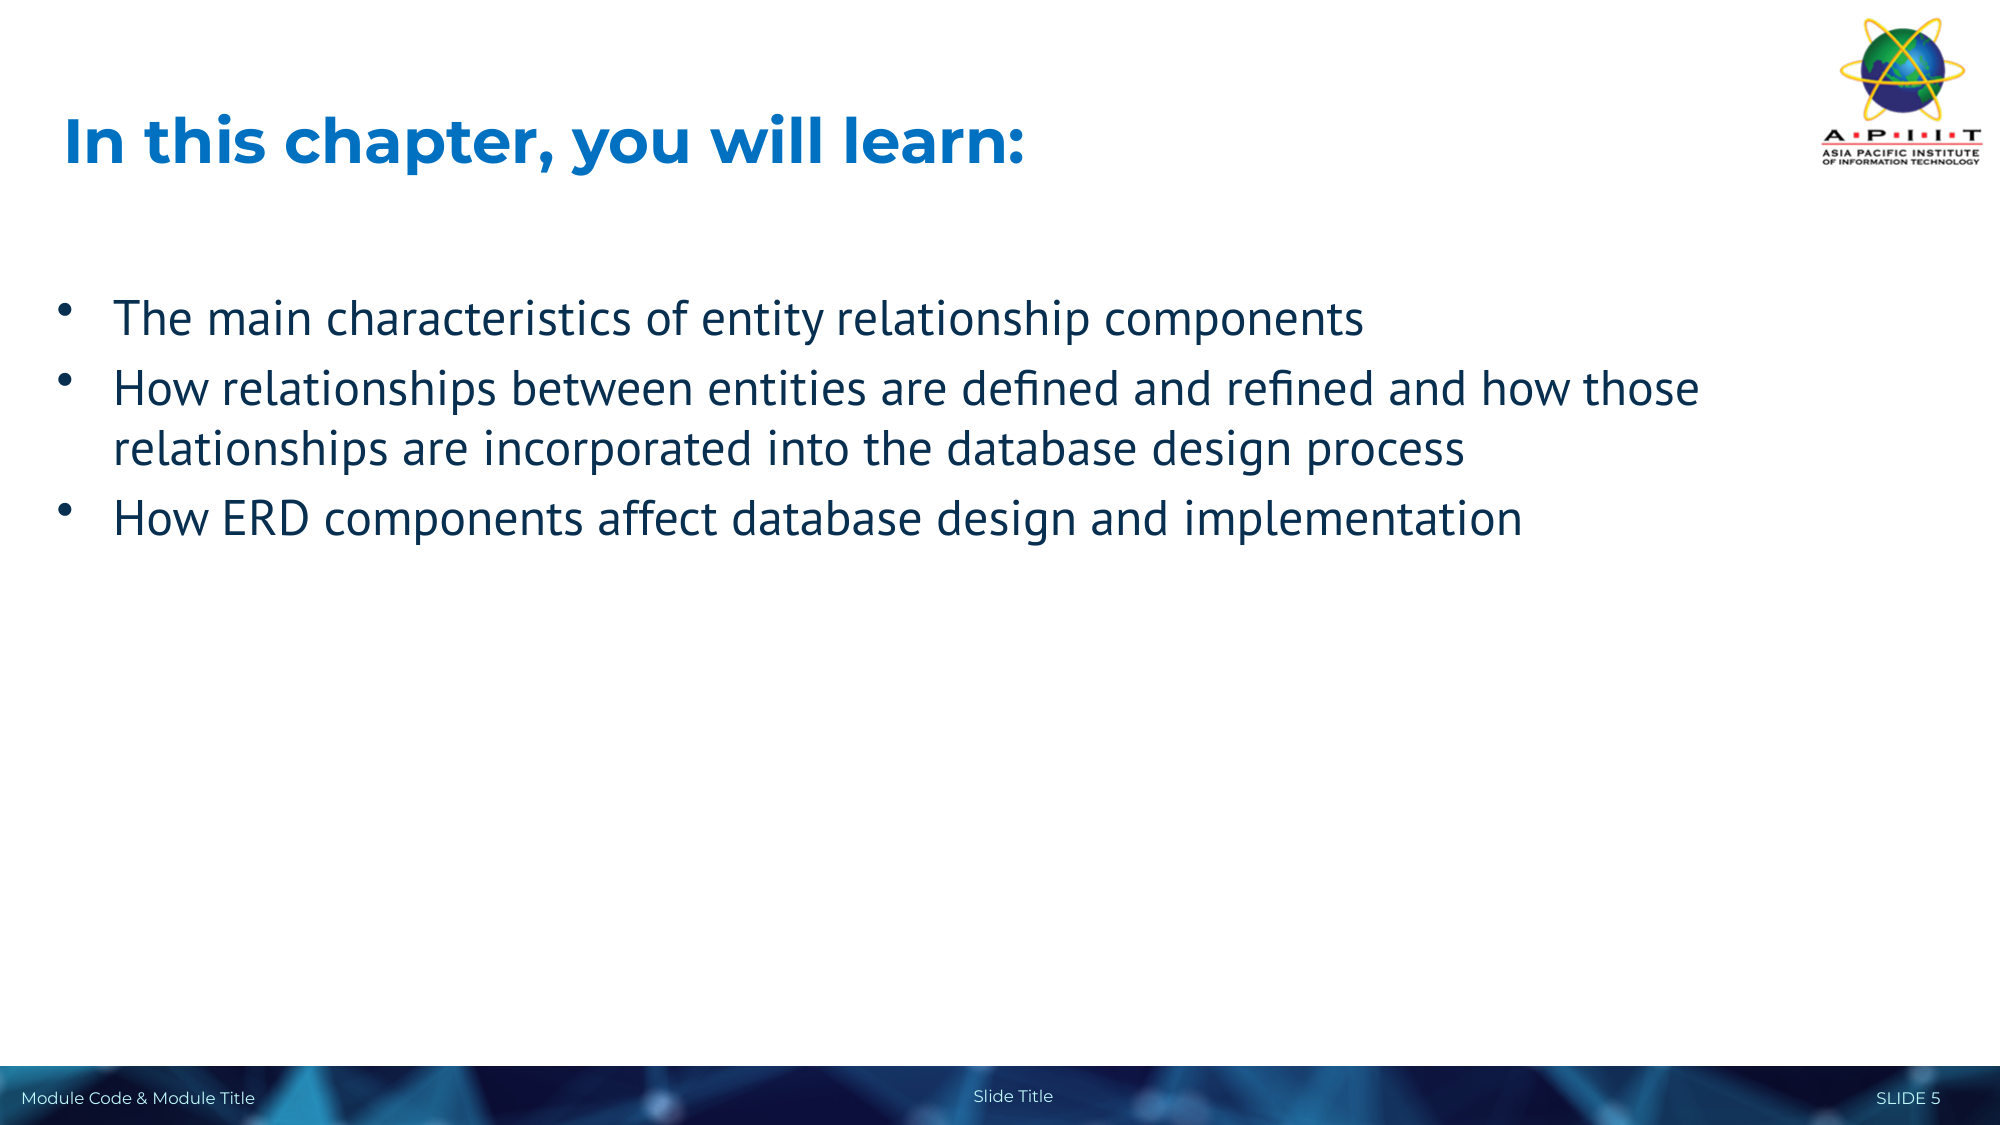

# In this chapter, you will learn:
The main characteristics of entity relationship components
How relationships between entities are defined and refined and how those relationships are incorporated into the database design process
How ERD components affect database design and implementation